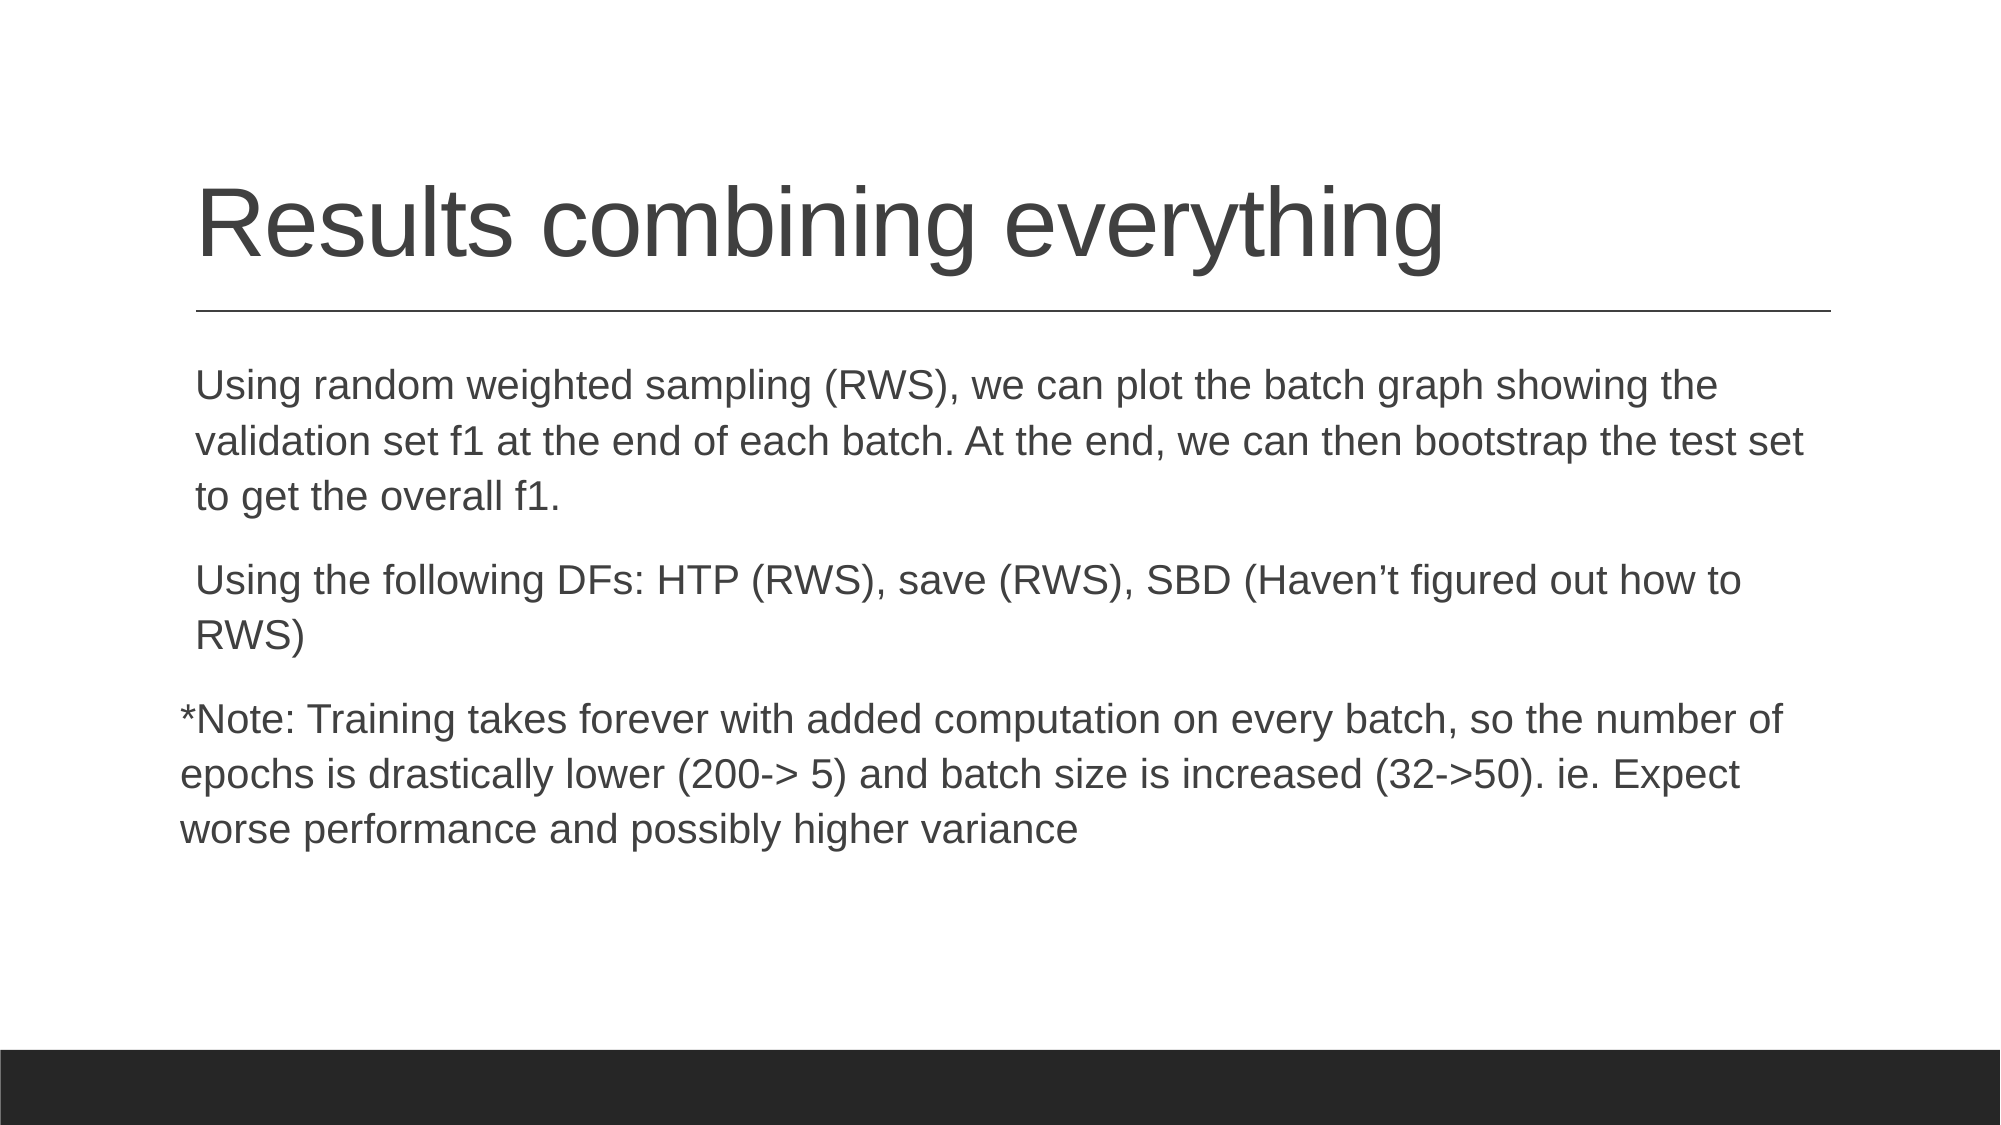

# Results combining everything
Using random weighted sampling (RWS), we can plot the batch graph showing the validation set f1 at the end of each batch. At the end, we can then bootstrap the test set to get the overall f1.
Using the following DFs: HTP (RWS), save (RWS), SBD (Haven’t figured out how to RWS)
*Note: Training takes forever with added computation on every batch, so the number of epochs is drastically lower (200-> 5) and batch size is increased (32->50). ie. Expect worse performance and possibly higher variance